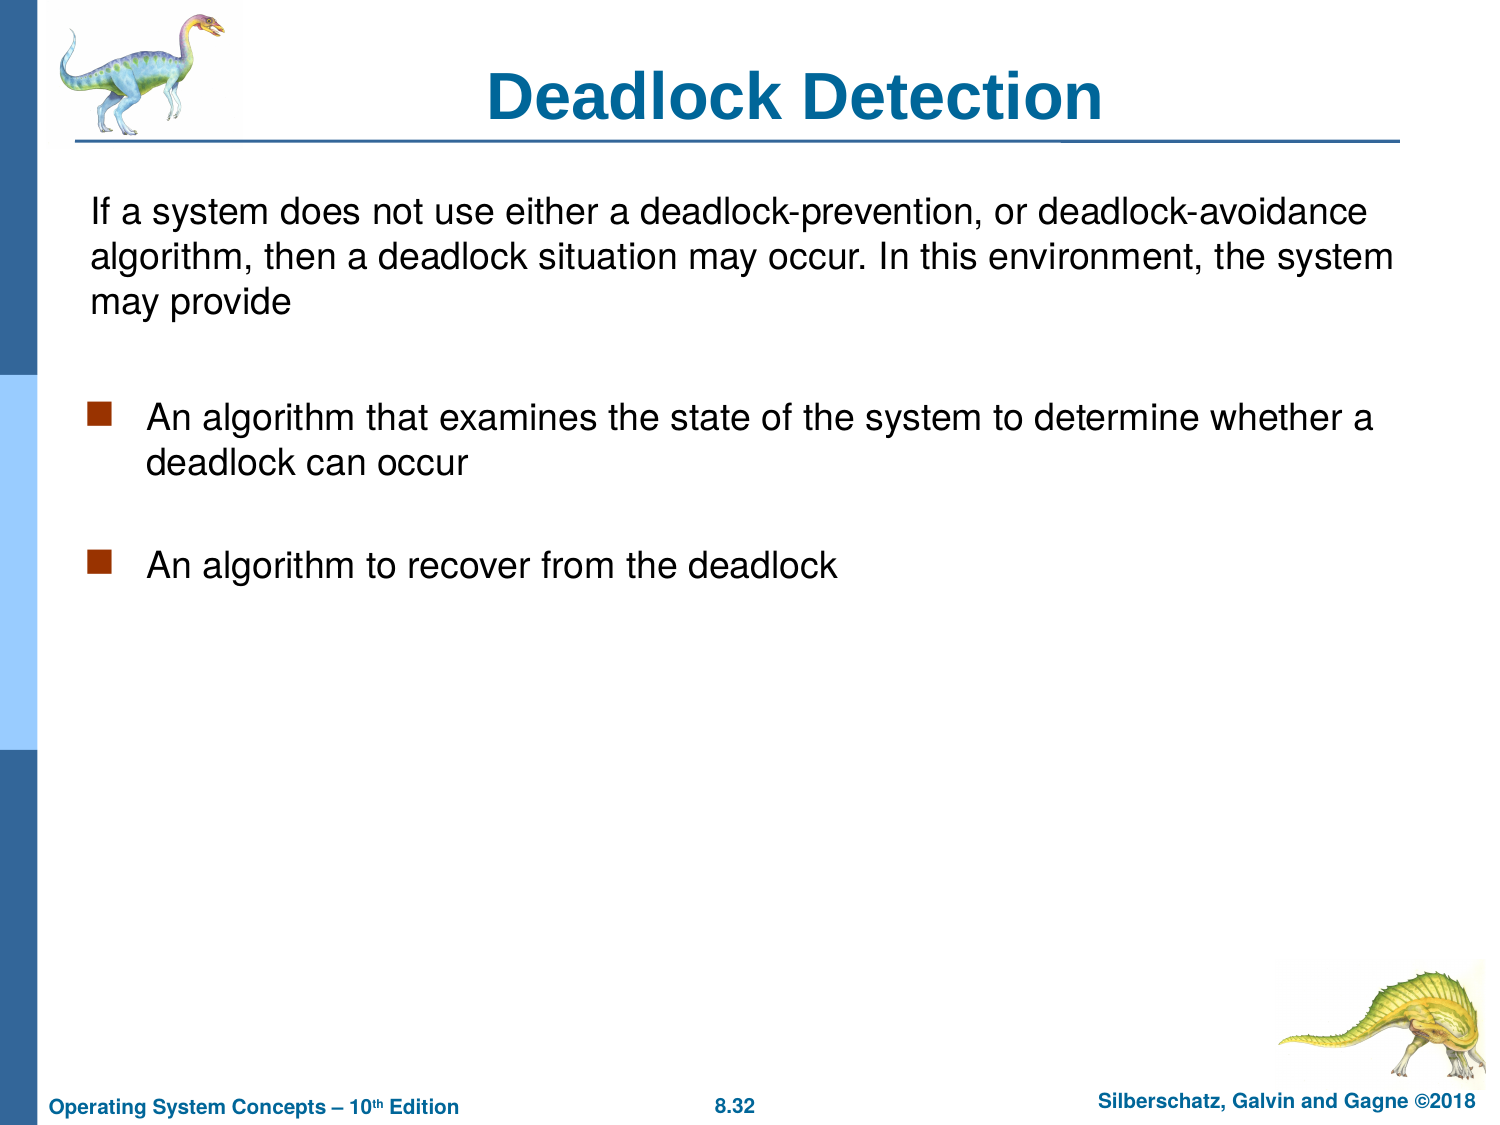

# Deadlock Detection
If a system does not use either a deadlock-prevention, or deadlock-avoidance algorithm, then a deadlock situation may occur. In this environment, the system may provide

An algorithm that examines the state of the system to determine whether a deadlock can occur
An algorithm to recover from the deadlock